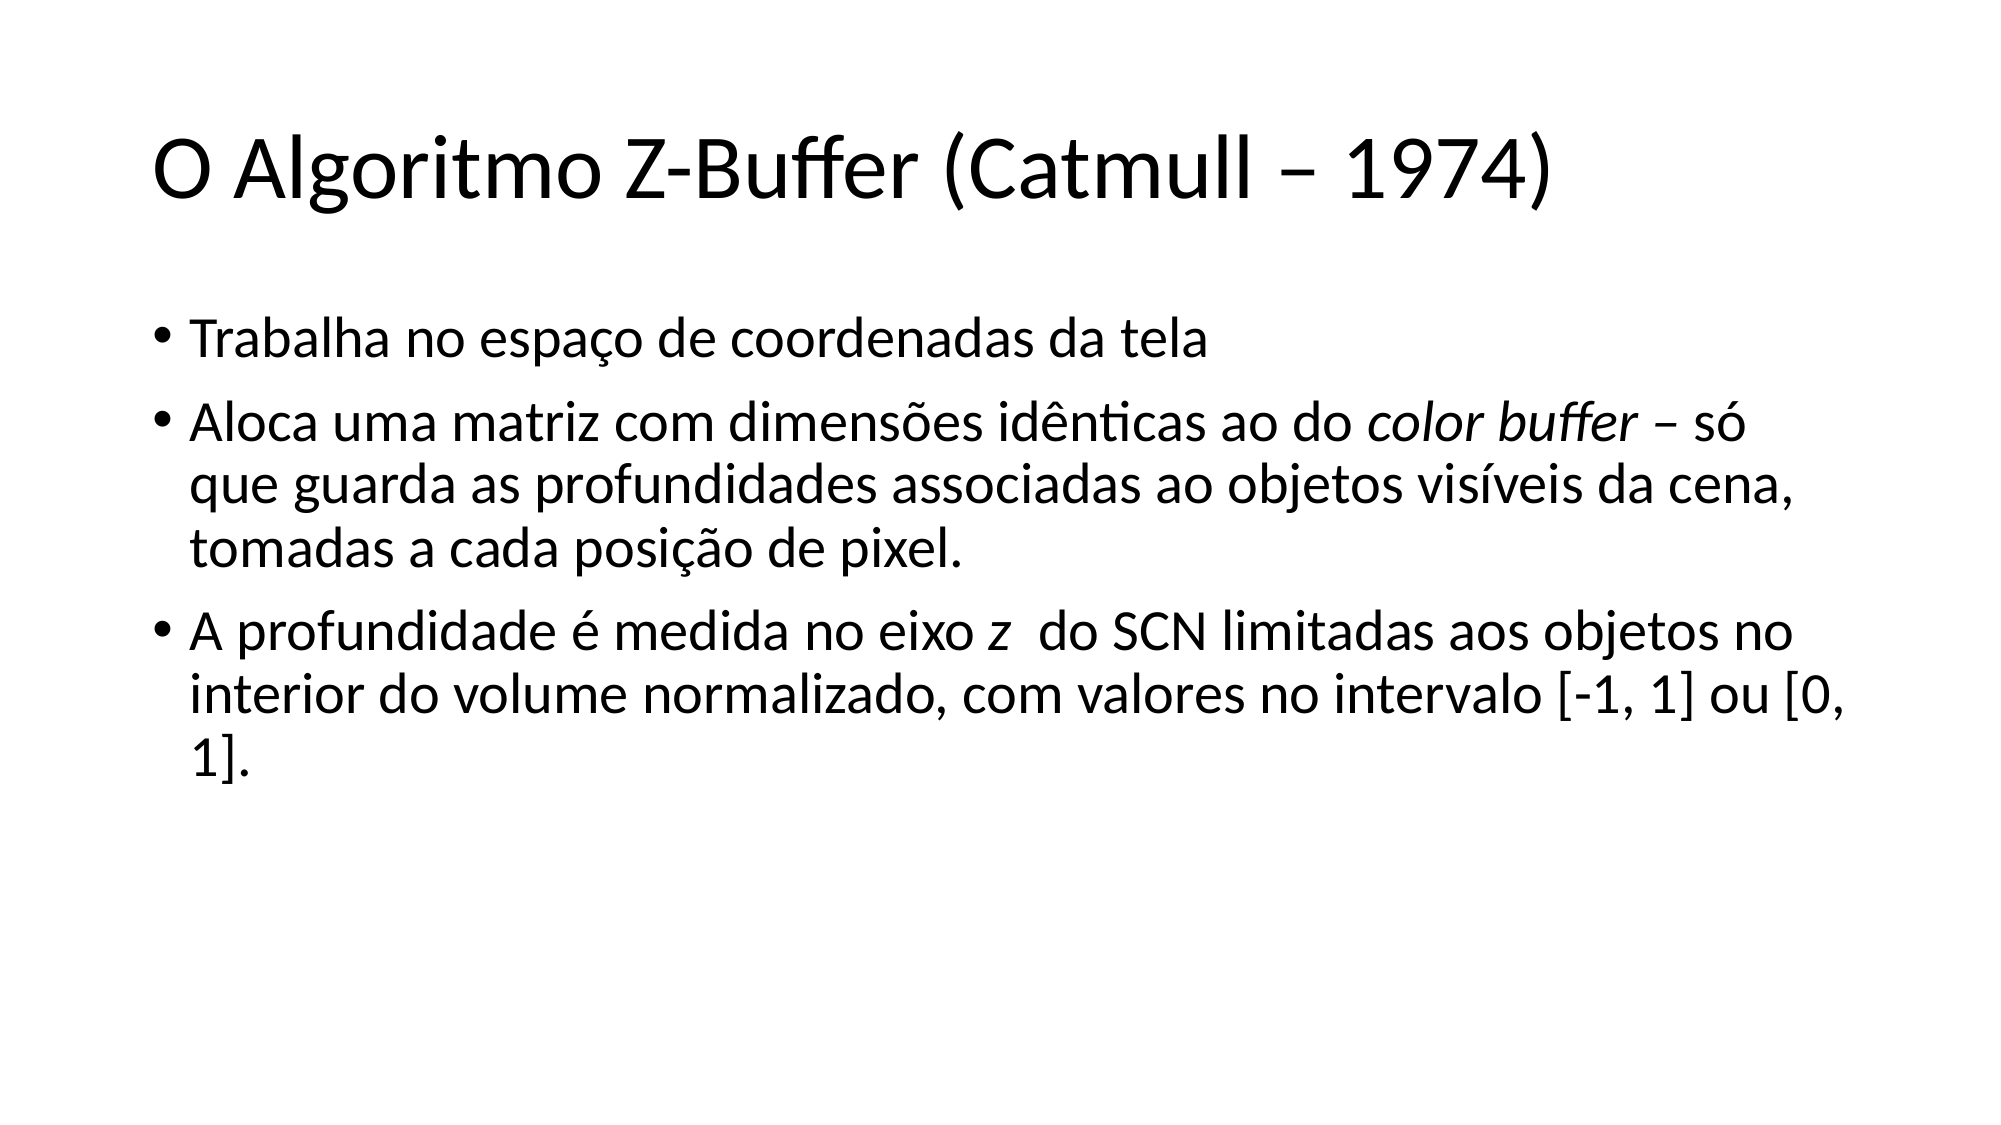

# O Algoritmo Z-Buffer (Catmull – 1974)
Trabalha no espaço de coordenadas da tela
Aloca uma matriz com dimensões idênticas ao do color buffer – só que guarda as profundidades associadas ao objetos visíveis da cena, tomadas a cada posição de pixel.
A profundidade é medida no eixo z  do SCN limitadas aos objetos no interior do volume normalizado, com valores no intervalo [-1, 1] ou [0, 1].